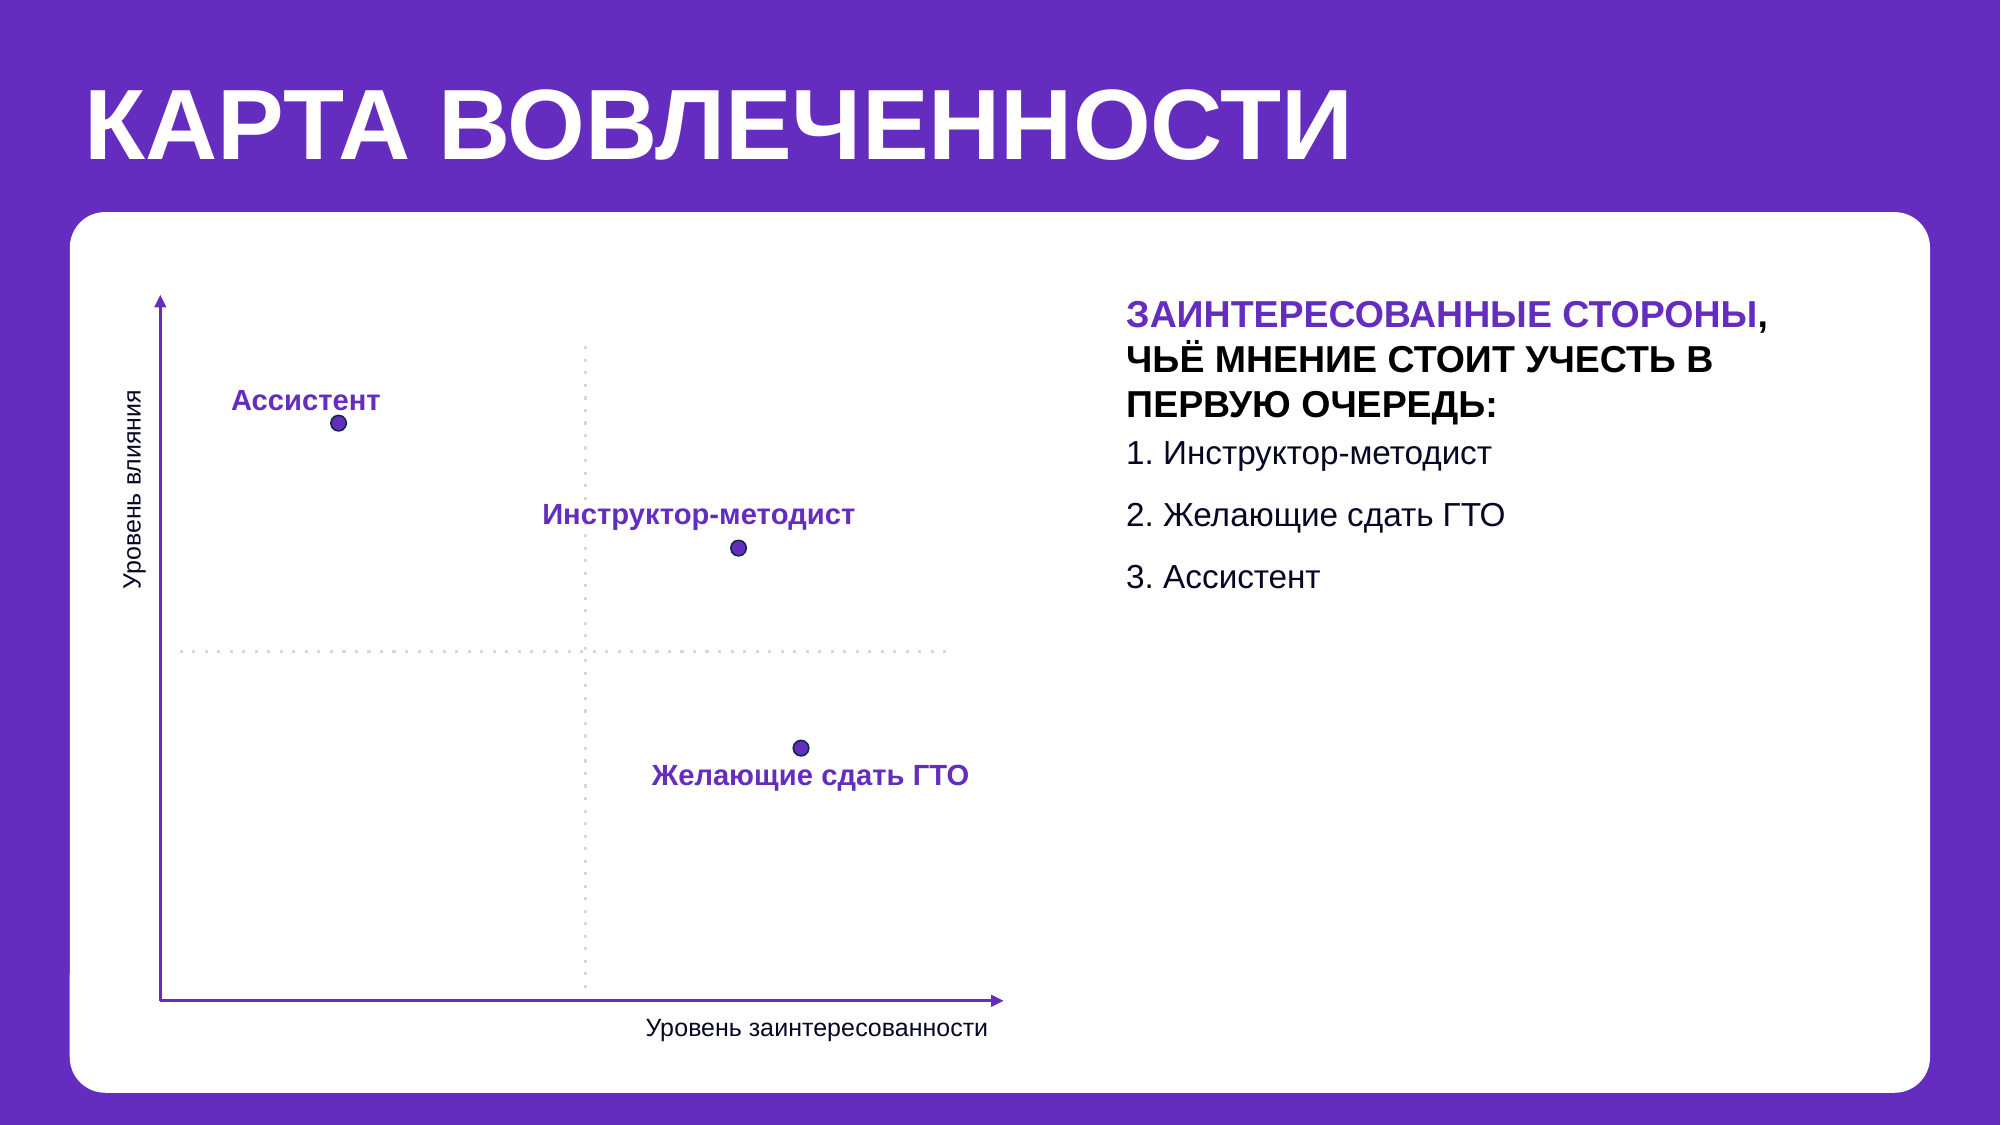

КАРТА ВОВЛЕЧЕННОСТИ

Уровень влияния
Уровень заинтересованности
ЗАИНТЕРЕСОВАННЫЕ СТОРОНЫ, ЧЬЁ МНЕНИЕ СТОИТ УЧЕСТЬ В ПЕРВУЮ ОЧЕРЕДЬ:
Ассистент

1. Инструктор-методист
2. Желающие сдать ГТО
Инструктор-методист

3. Ассистент

Желающие сдать ГТО